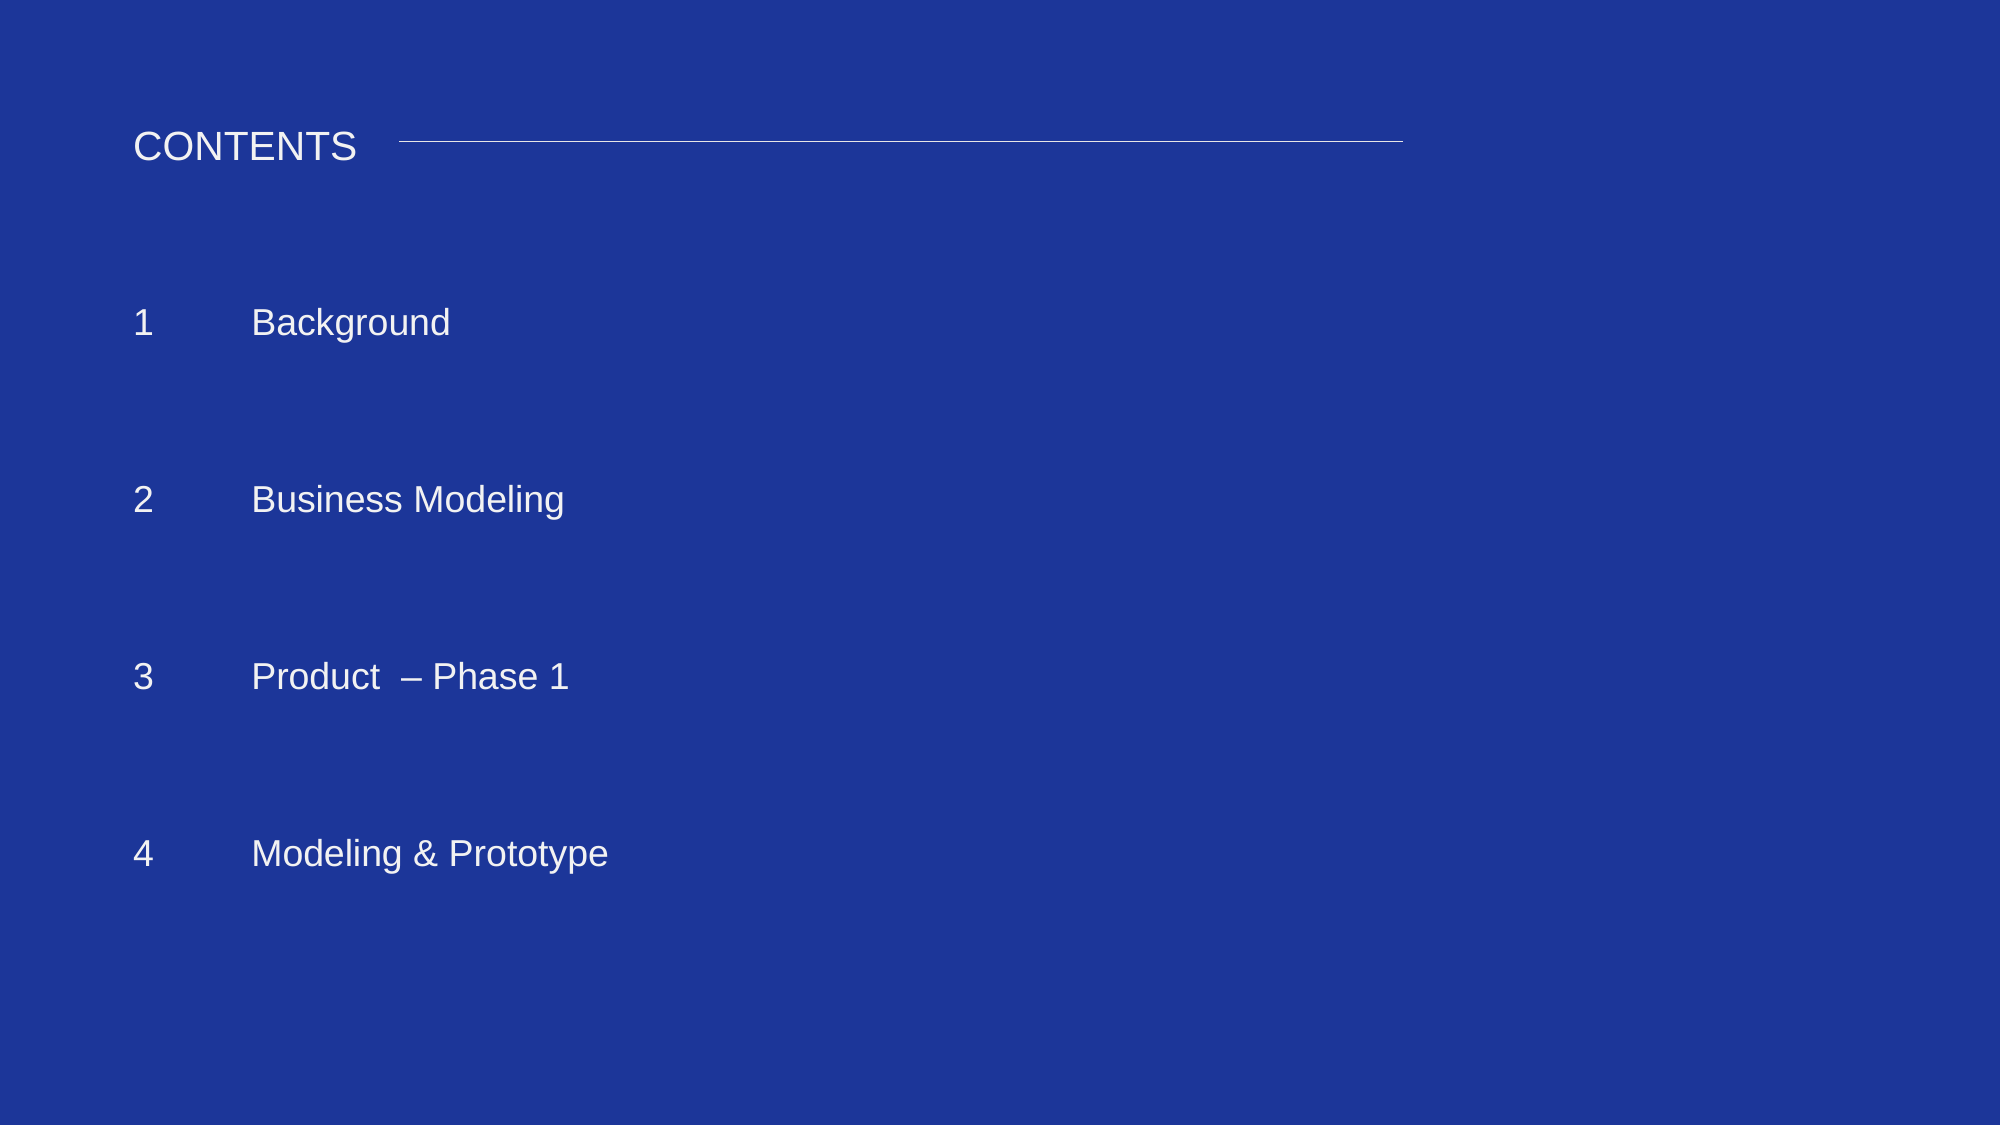

CONTENTS
1
Background
2
Business Modeling
3
Product  – Phase 1
4
Modeling & Prototype